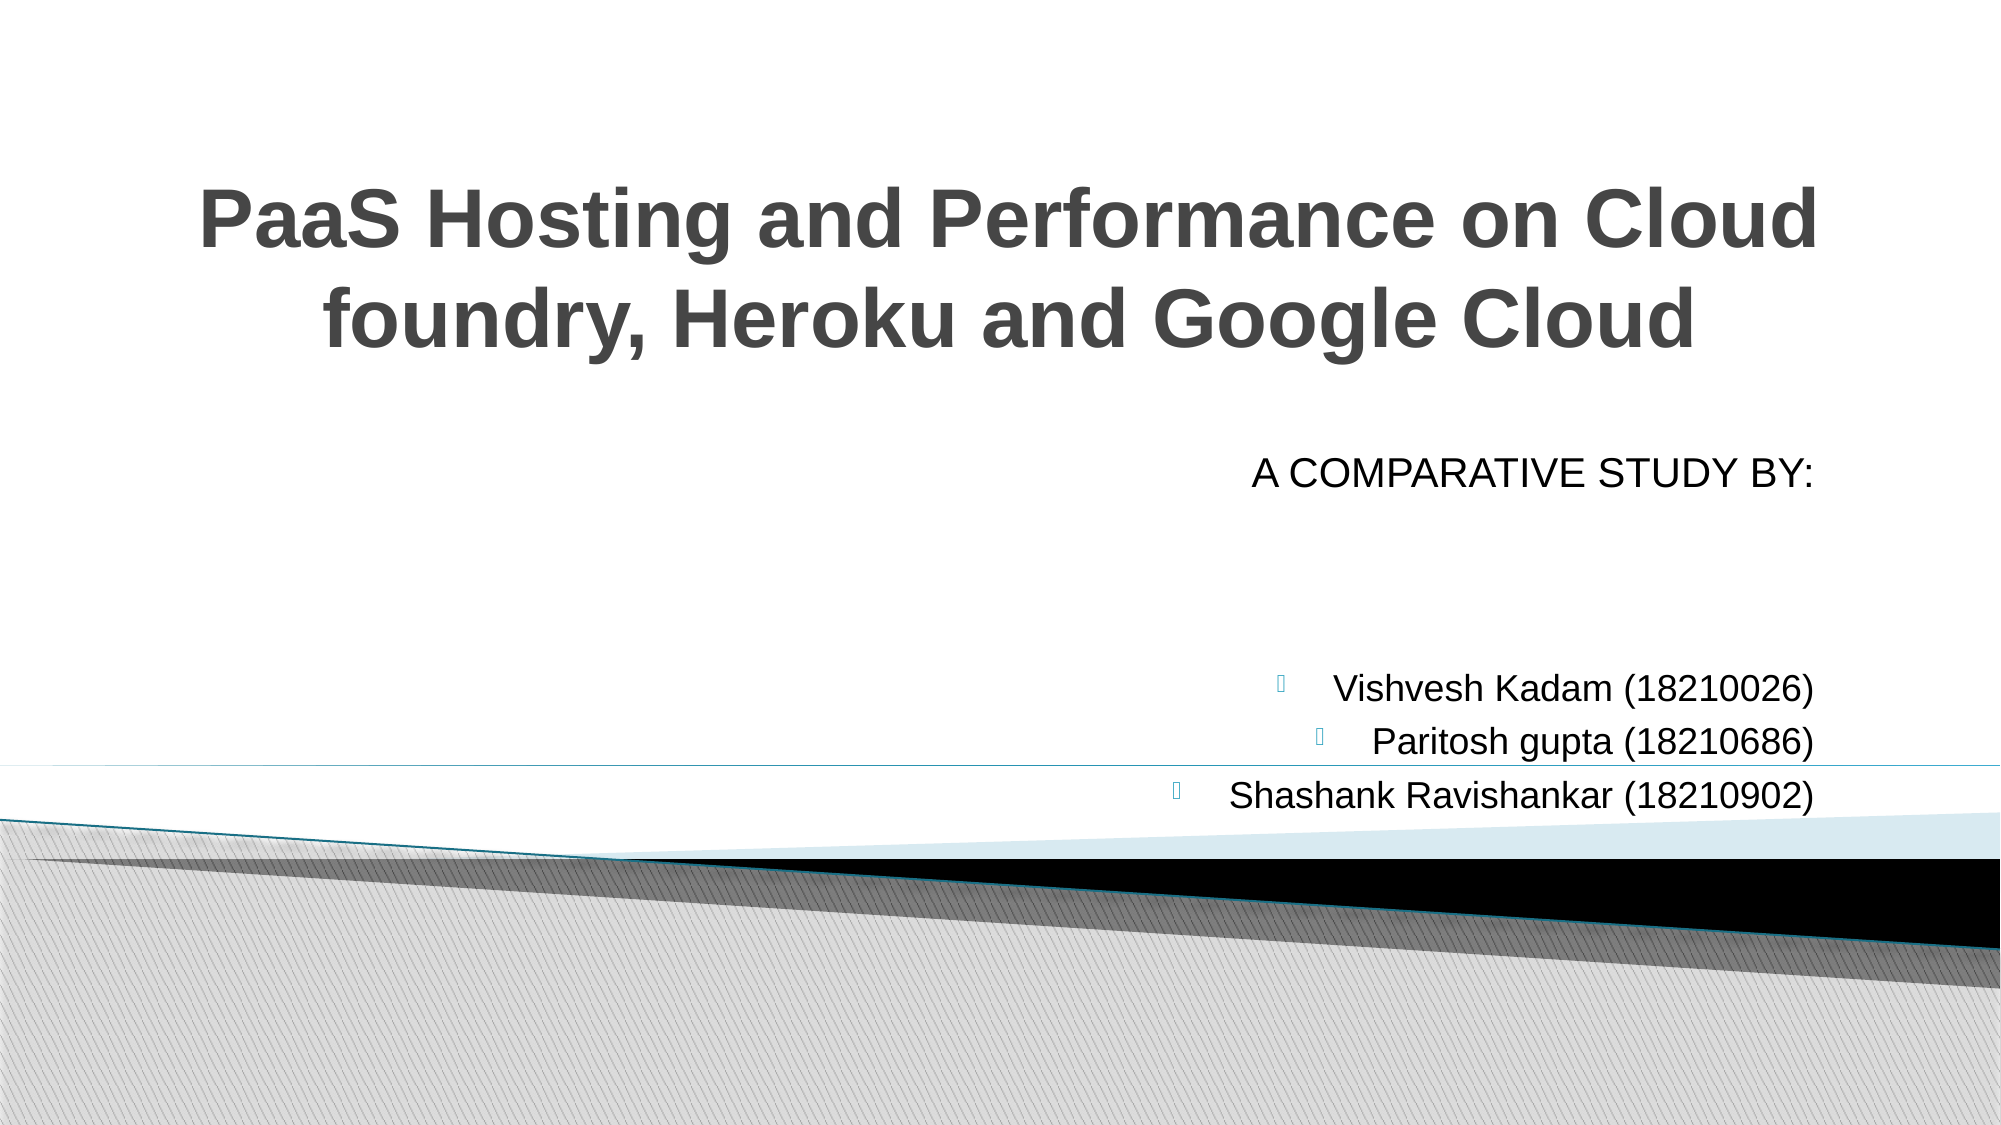

# PaaS Hosting and Performance on Cloud foundry, Heroku and Google Cloud
A COMPARATIVE STUDY BY:

Vishvesh Kadam (18210026)
Paritosh gupta (18210686)
Shashank Ravishankar (18210902)